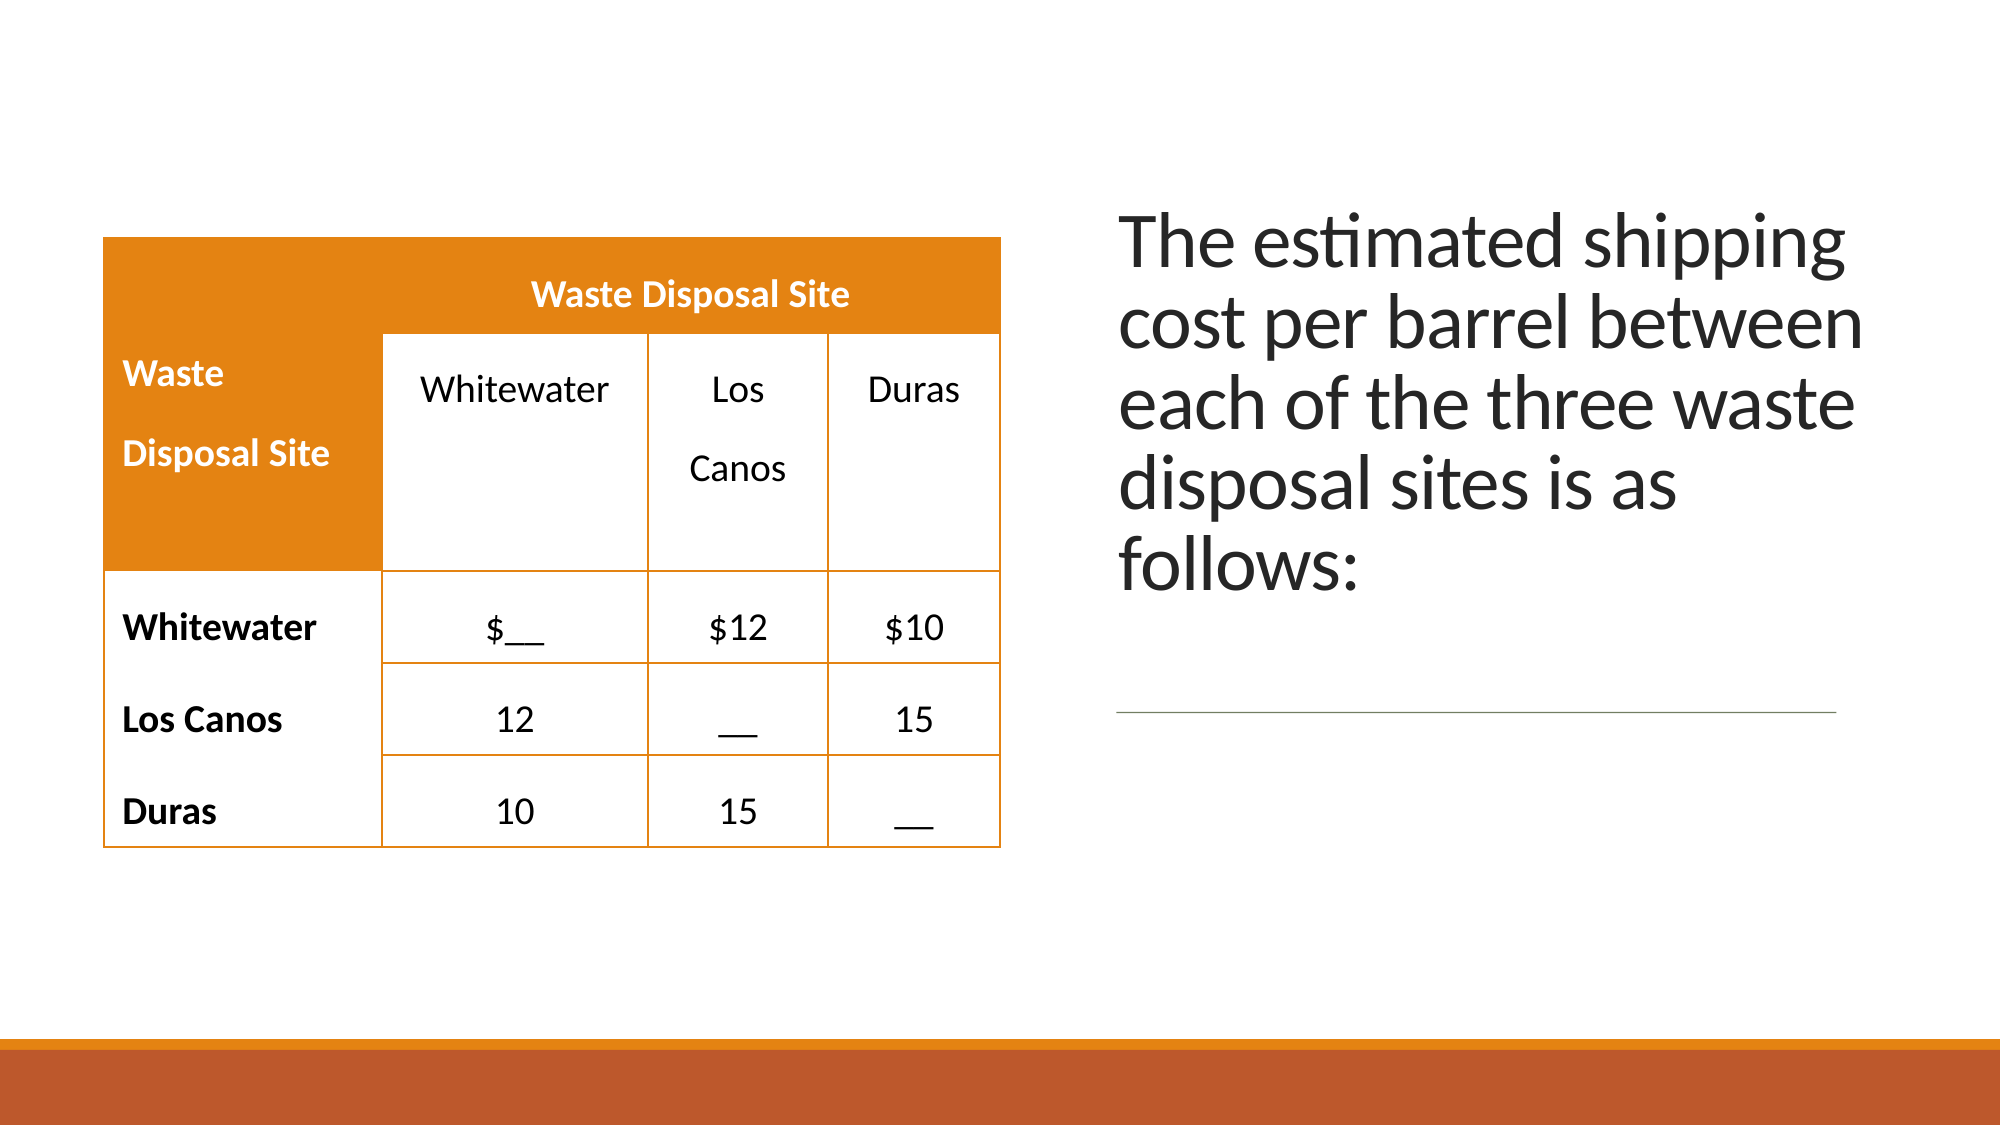

# The estimated shipping cost per barrel between each of the three waste disposal sites is as follows:
| Waste Disposal Site | Waste Disposal Site |  |  |
| --- | --- | --- | --- |
|  | Whitewater | Los Canos | Duras |
| Whitewater | $\_\_ | $12 | $10 |
| Los Canos | 12 | \_\_ | 15 |
| Duras | 10 | 15 | \_\_ |